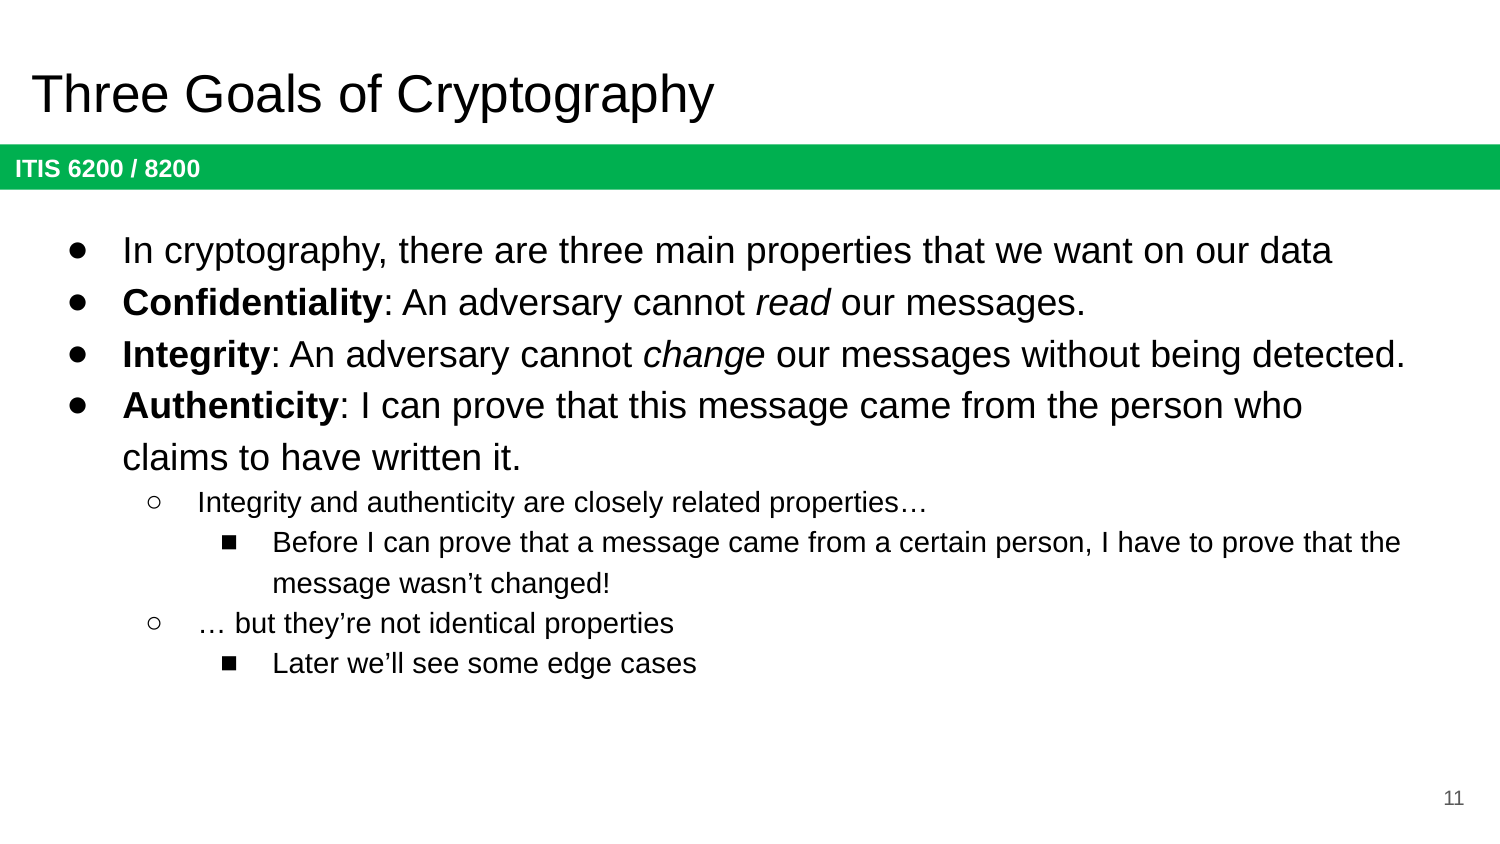

# Three Goals of Cryptography
In cryptography, there are three main properties that we want on our data
Confidentiality: An adversary cannot read our messages.
Integrity: An adversary cannot change our messages without being detected.
Authenticity: I can prove that this message came from the person who claims to have written it.
Integrity and authenticity are closely related properties…
Before I can prove that a message came from a certain person, I have to prove that the message wasn’t changed!
… but they’re not identical properties
Later we’ll see some edge cases
11